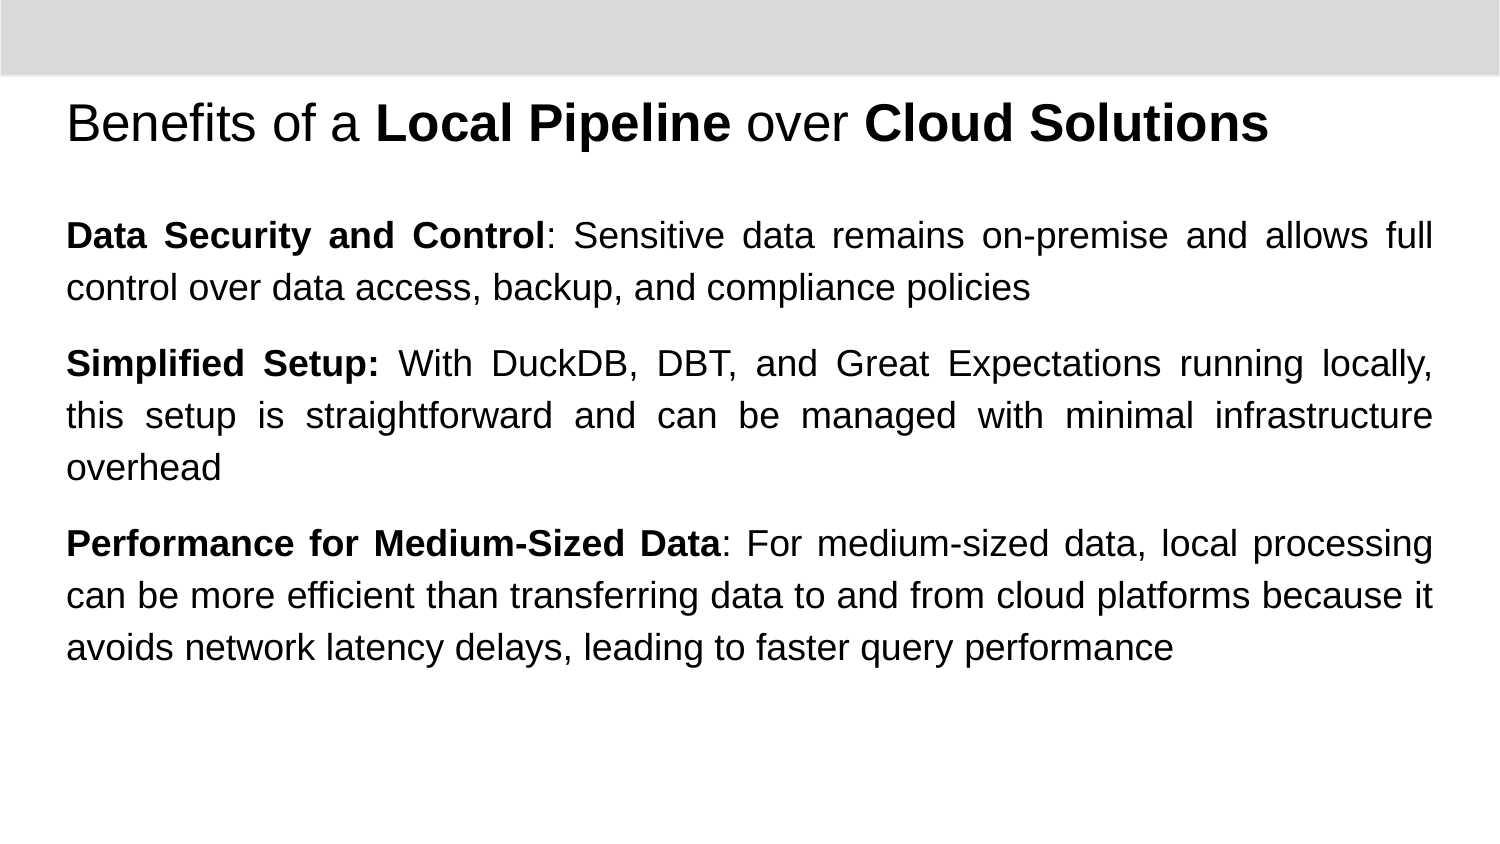

# Benefits of a Local Pipeline over Cloud Solutions
Data Security and Control: Sensitive data remains on-premise and allows full control over data access, backup, and compliance policies
Simplified Setup: With DuckDB, DBT, and Great Expectations running locally, this setup is straightforward and can be managed with minimal infrastructure overhead
Performance for Medium-Sized Data: For medium-sized data, local processing can be more efficient than transferring data to and from cloud platforms because it avoids network latency delays, leading to faster query performance